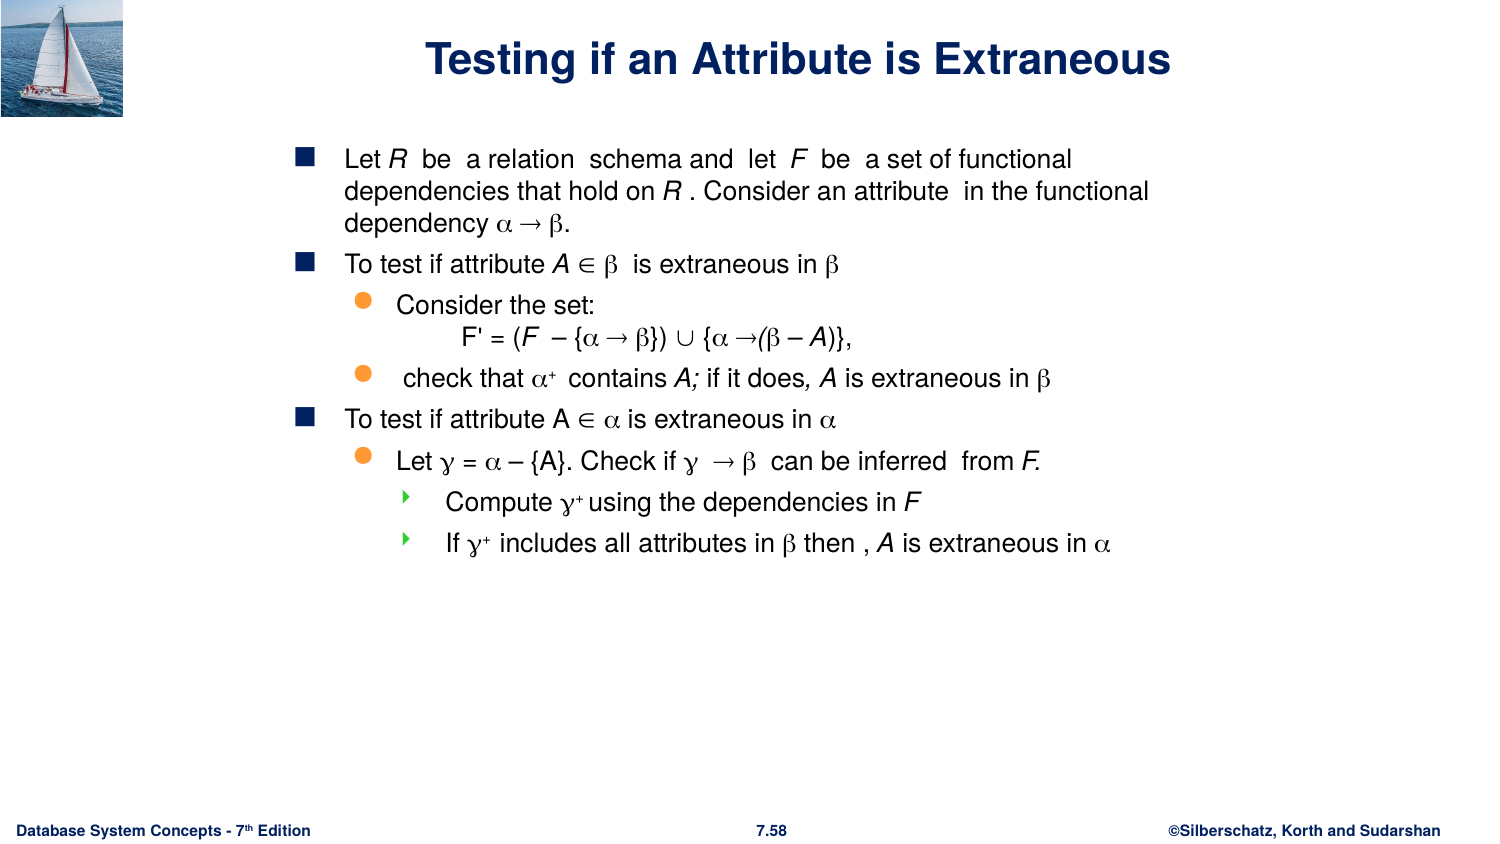

# Testing if an Attribute is Extraneous
Let R  be  a relation  schema and  let  F  be  a set of functional dependencies that hold on R . Consider an attribute  in the functional dependency α → β.
To test if attribute A ∈ β  is extraneous in β
Consider the set:
         F' = (F  – {α → β}) ∪ {α →(β – A)},
 check that α+  contains A; if it does, A is extraneous in β
To test if attribute A ∈ α is extraneous in α
Let γ = α – {A}. Check if γ  → β  can be inferred  from F.
 Compute γ+ using the dependencies in F
 If γ+  includes all attributes in β then , A is extraneous in α